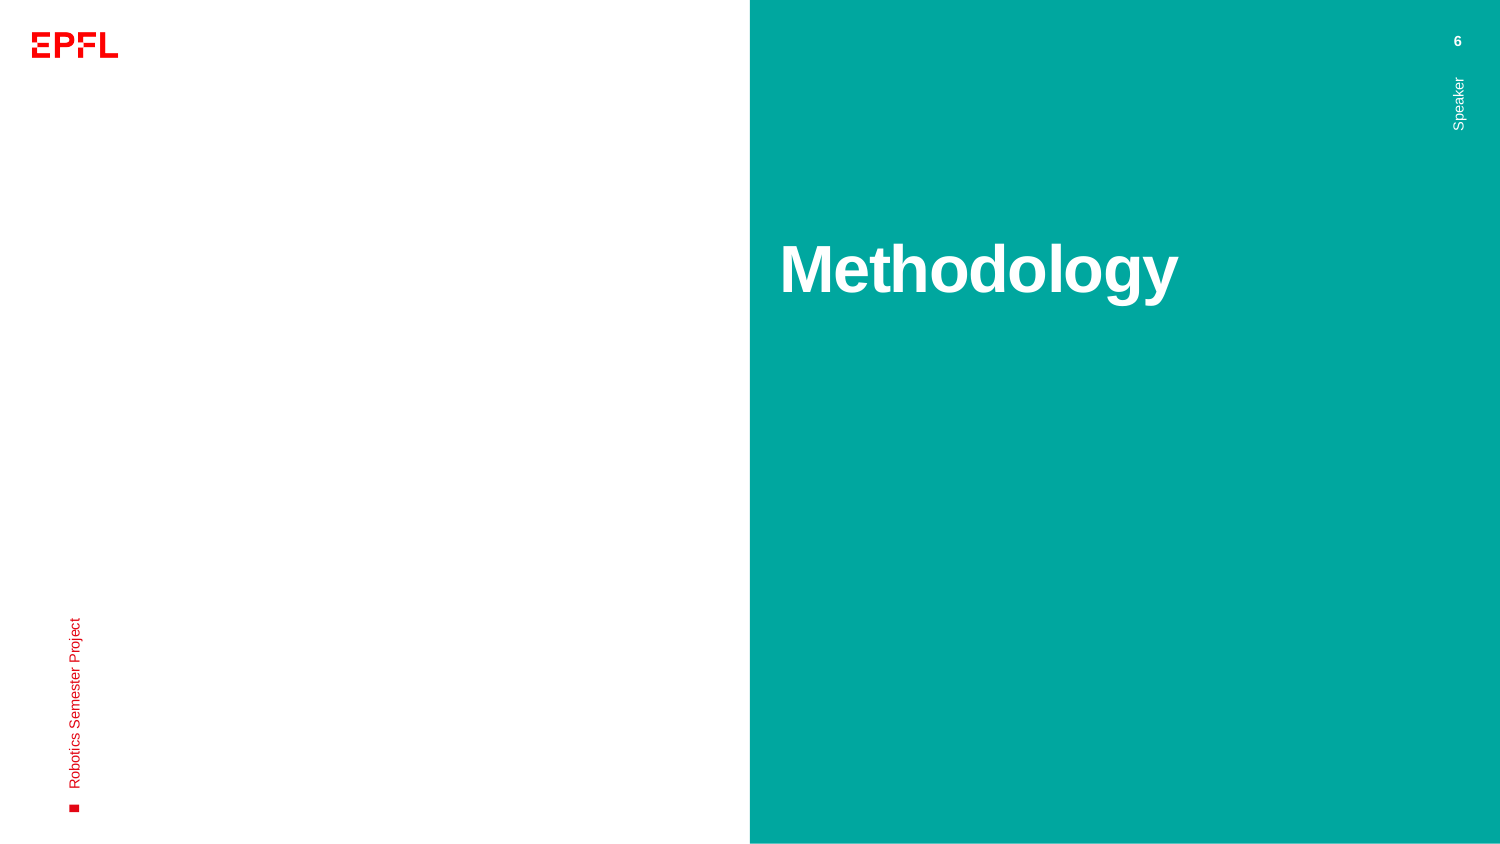

6
# Methodology
Speaker

Robotics Semester Project